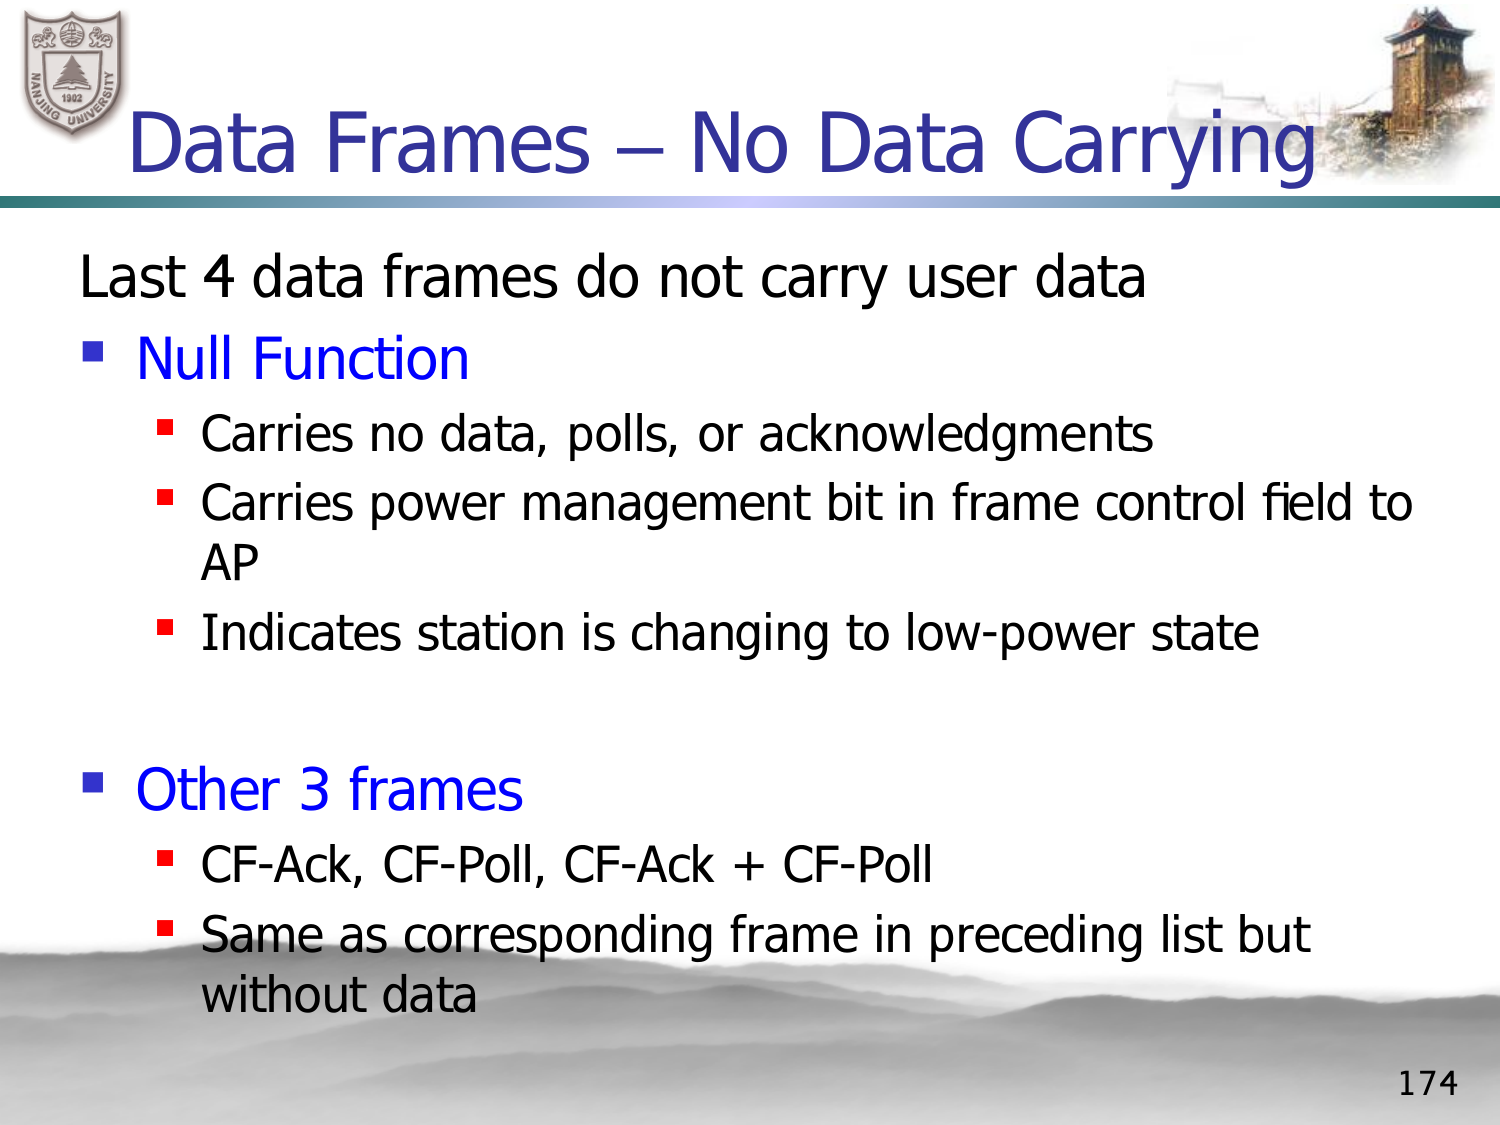

# Data Frames – No Data Carrying
Last 4 data frames do not carry user data
Null Function
Carries no data, polls, or acknowledgments
Carries power management bit in frame control field to AP
Indicates station is changing to low-power state

Other 3 frames
CF-Ack, CF-Poll, CF-Ack + CF-Poll
Same as corresponding frame in preceding list but without data
174